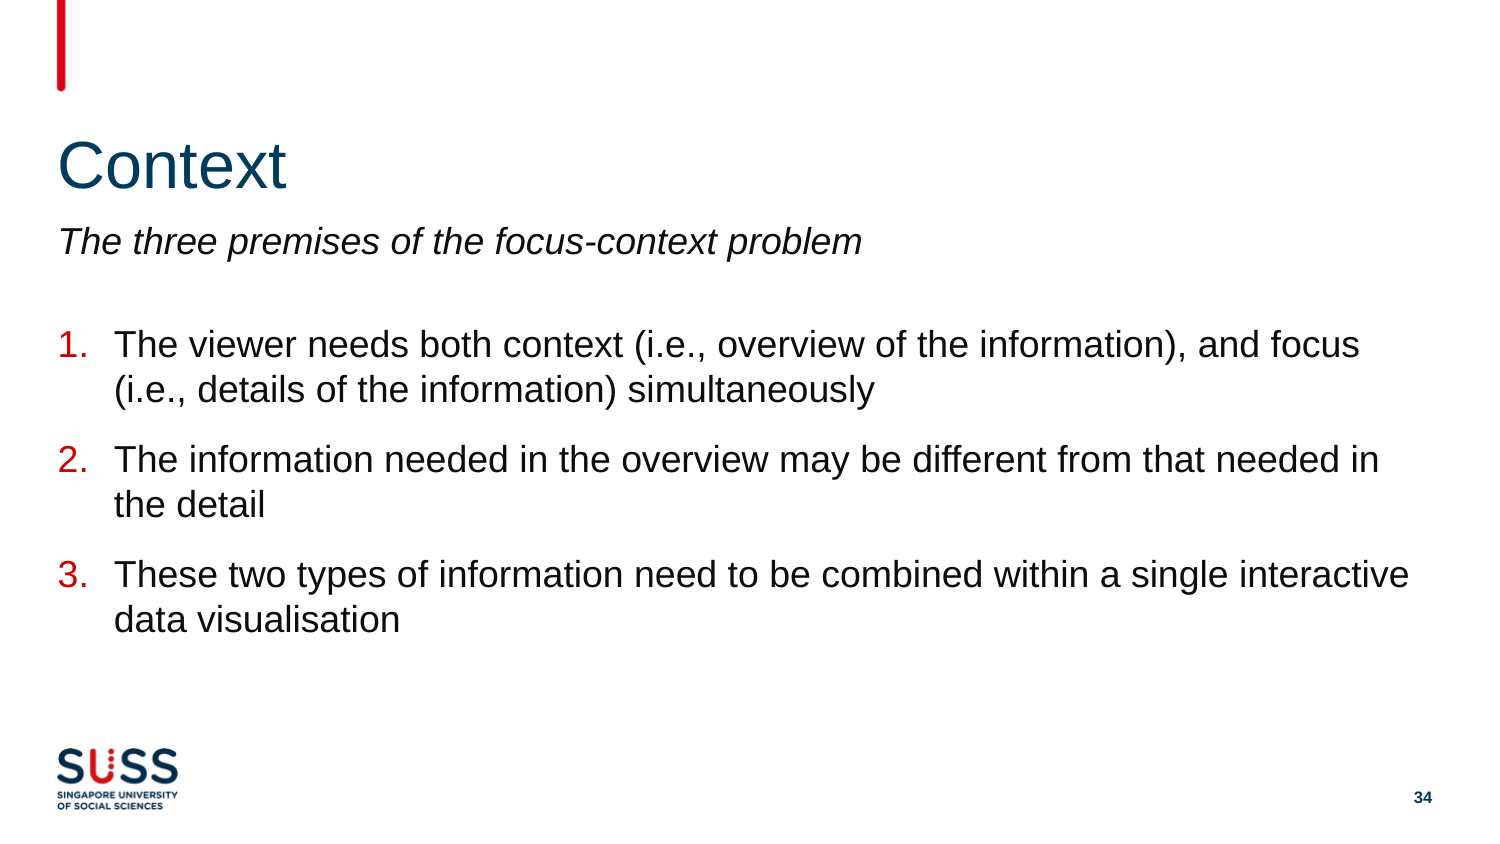

# Context
The three premises of the focus-context problem
The viewer needs both context (i.e., overview of the information), and focus (i.e., details of the information) simultaneously
The information needed in the overview may be different from that needed in the detail
These two types of information need to be combined within a single interactive data visualisation